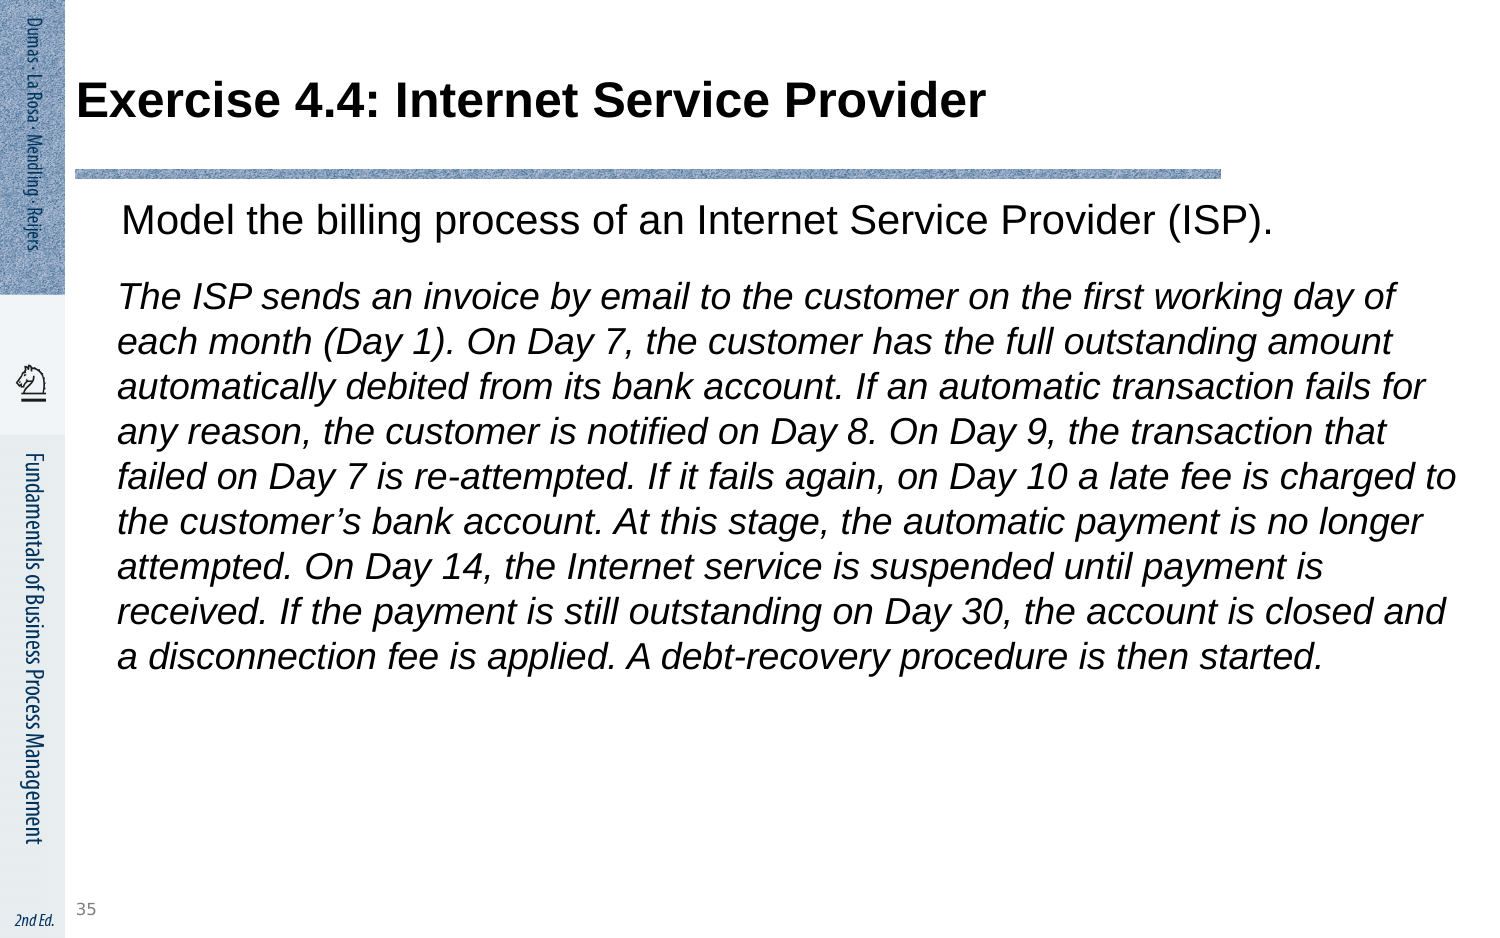

35
# Exercise 4.4: Internet Service Provider
Model the billing process of an Internet Service Provider (ISP).
The ISP sends an invoice by email to the customer on the first working day of each month (Day 1). On Day 7, the customer has the full outstanding amount automatically debited from its bank account. If an automatic transaction fails for any reason, the customer is notified on Day 8. On Day 9, the transaction that failed on Day 7 is re-attempted. If it fails again, on Day 10 a late fee is charged to the customer’s bank account. At this stage, the automatic payment is no longer attempted. On Day 14, the Internet service is suspended until payment is received. If the payment is still outstanding on Day 30, the account is closed and a disconnection fee is applied. A debt-recovery procedure is then started.